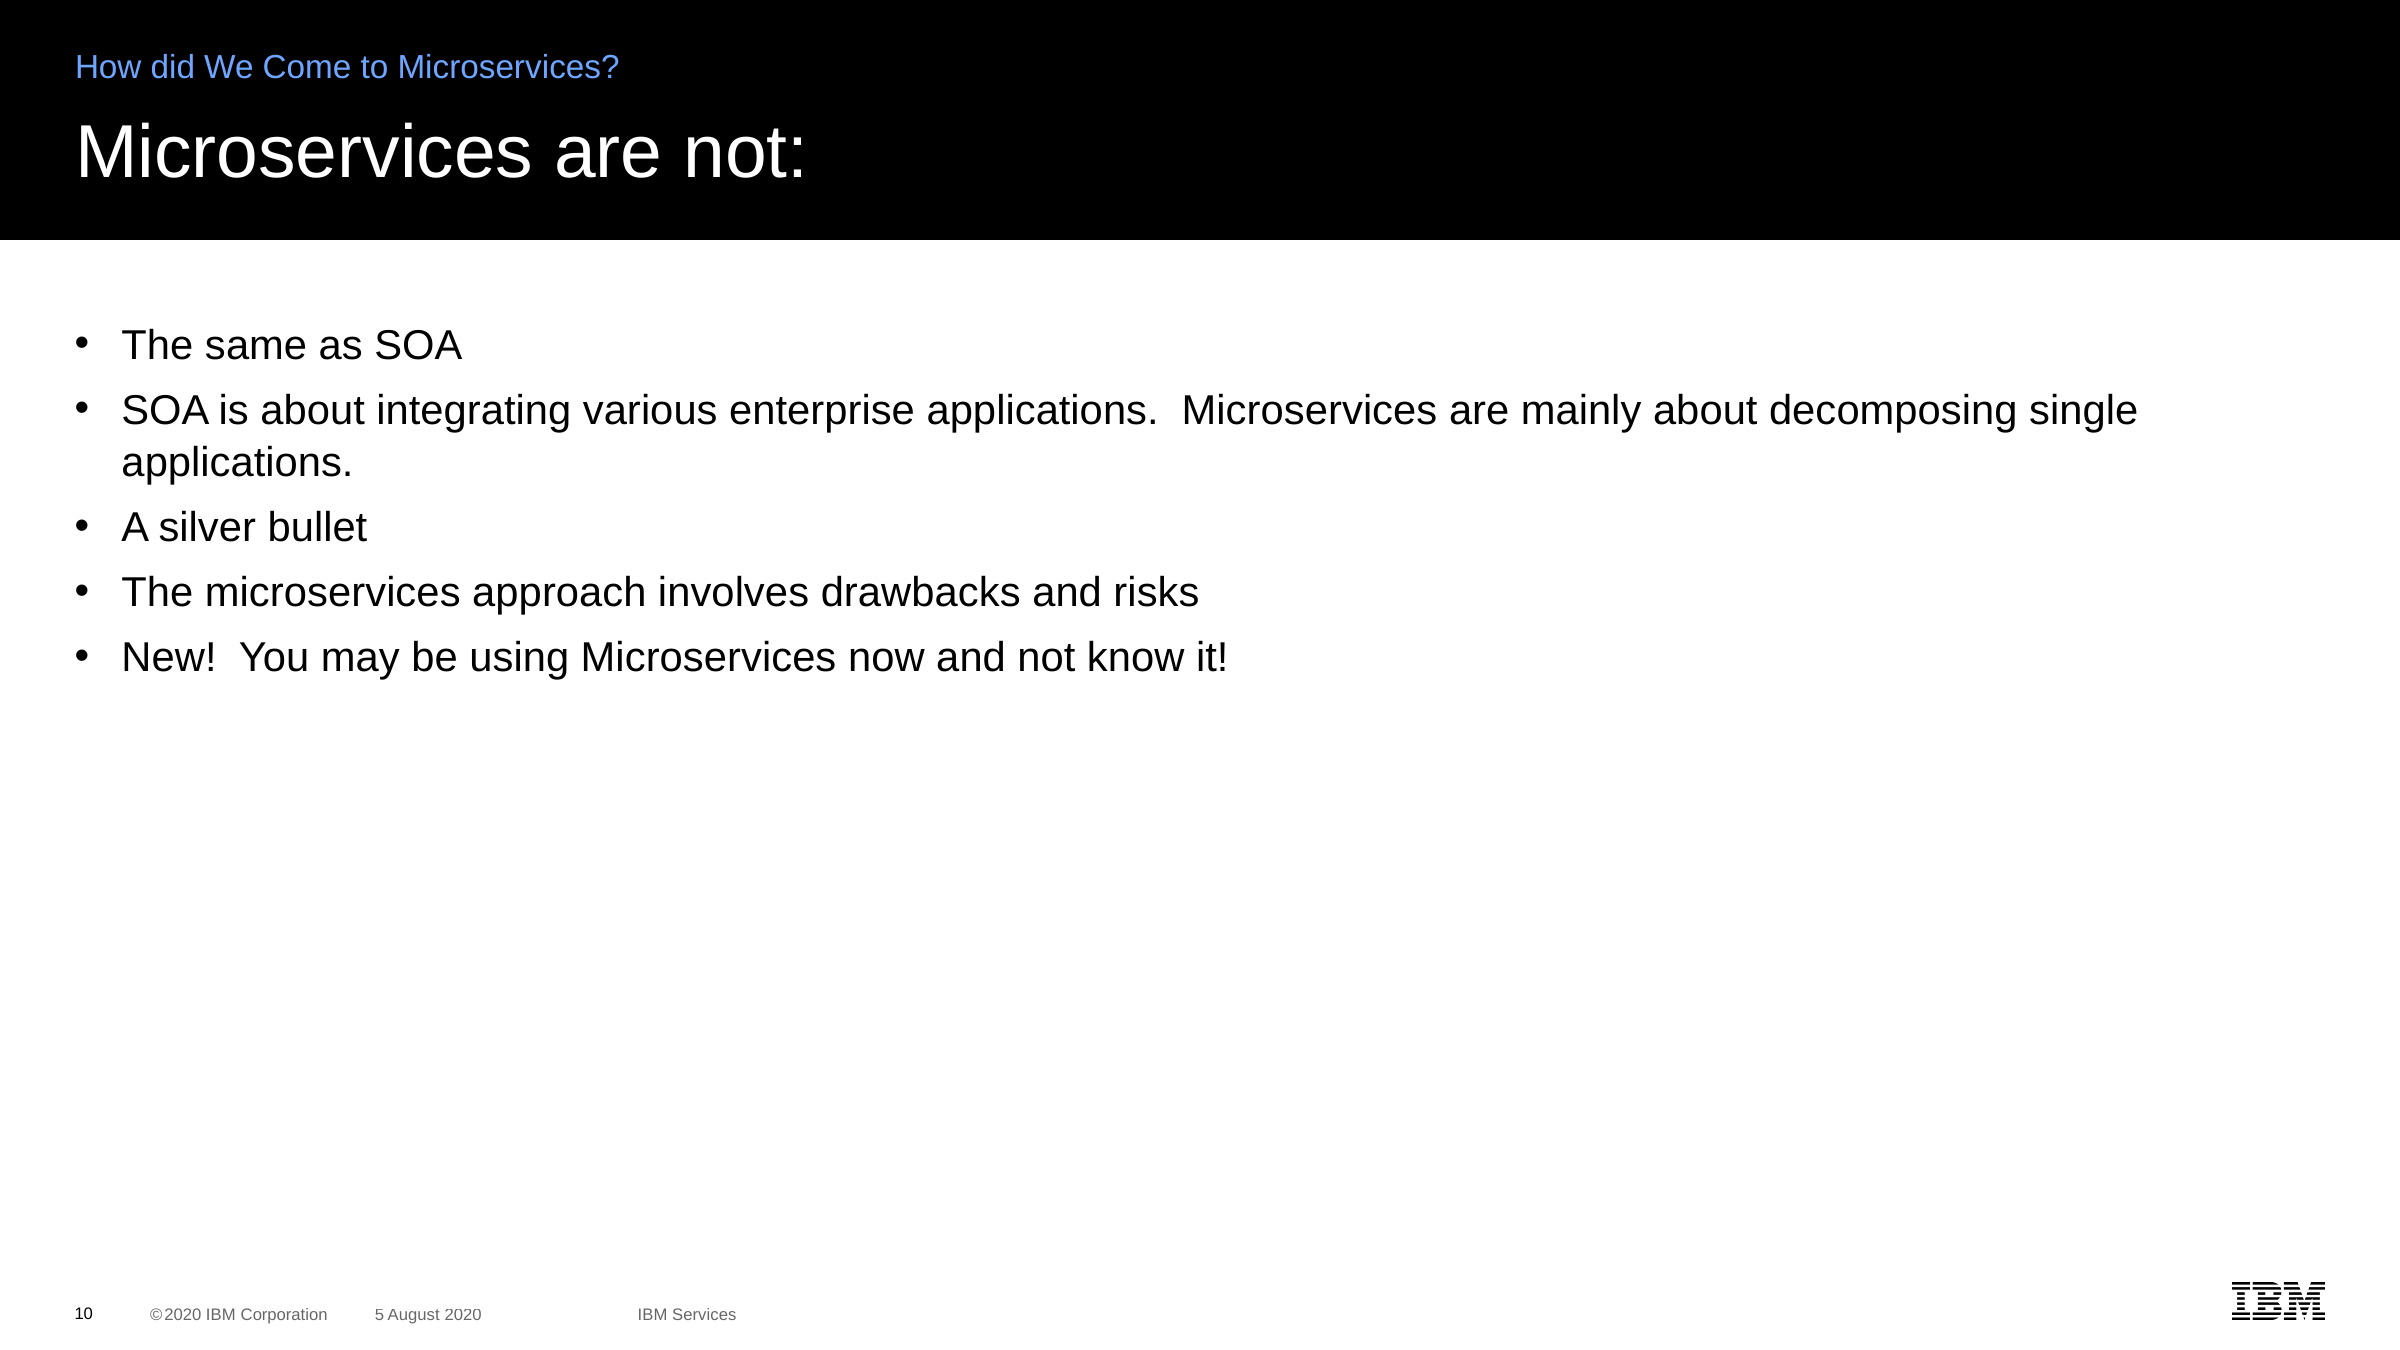

How did We Come to Microservices?

# Microservices are not:
The same as SOA
SOA is about integrating various enterprise applications.  Microservices are mainly about decomposing single applications.
A silver bullet
The microservices approach involves drawbacks and risks
New!  You may be using Microservices now and not know it!